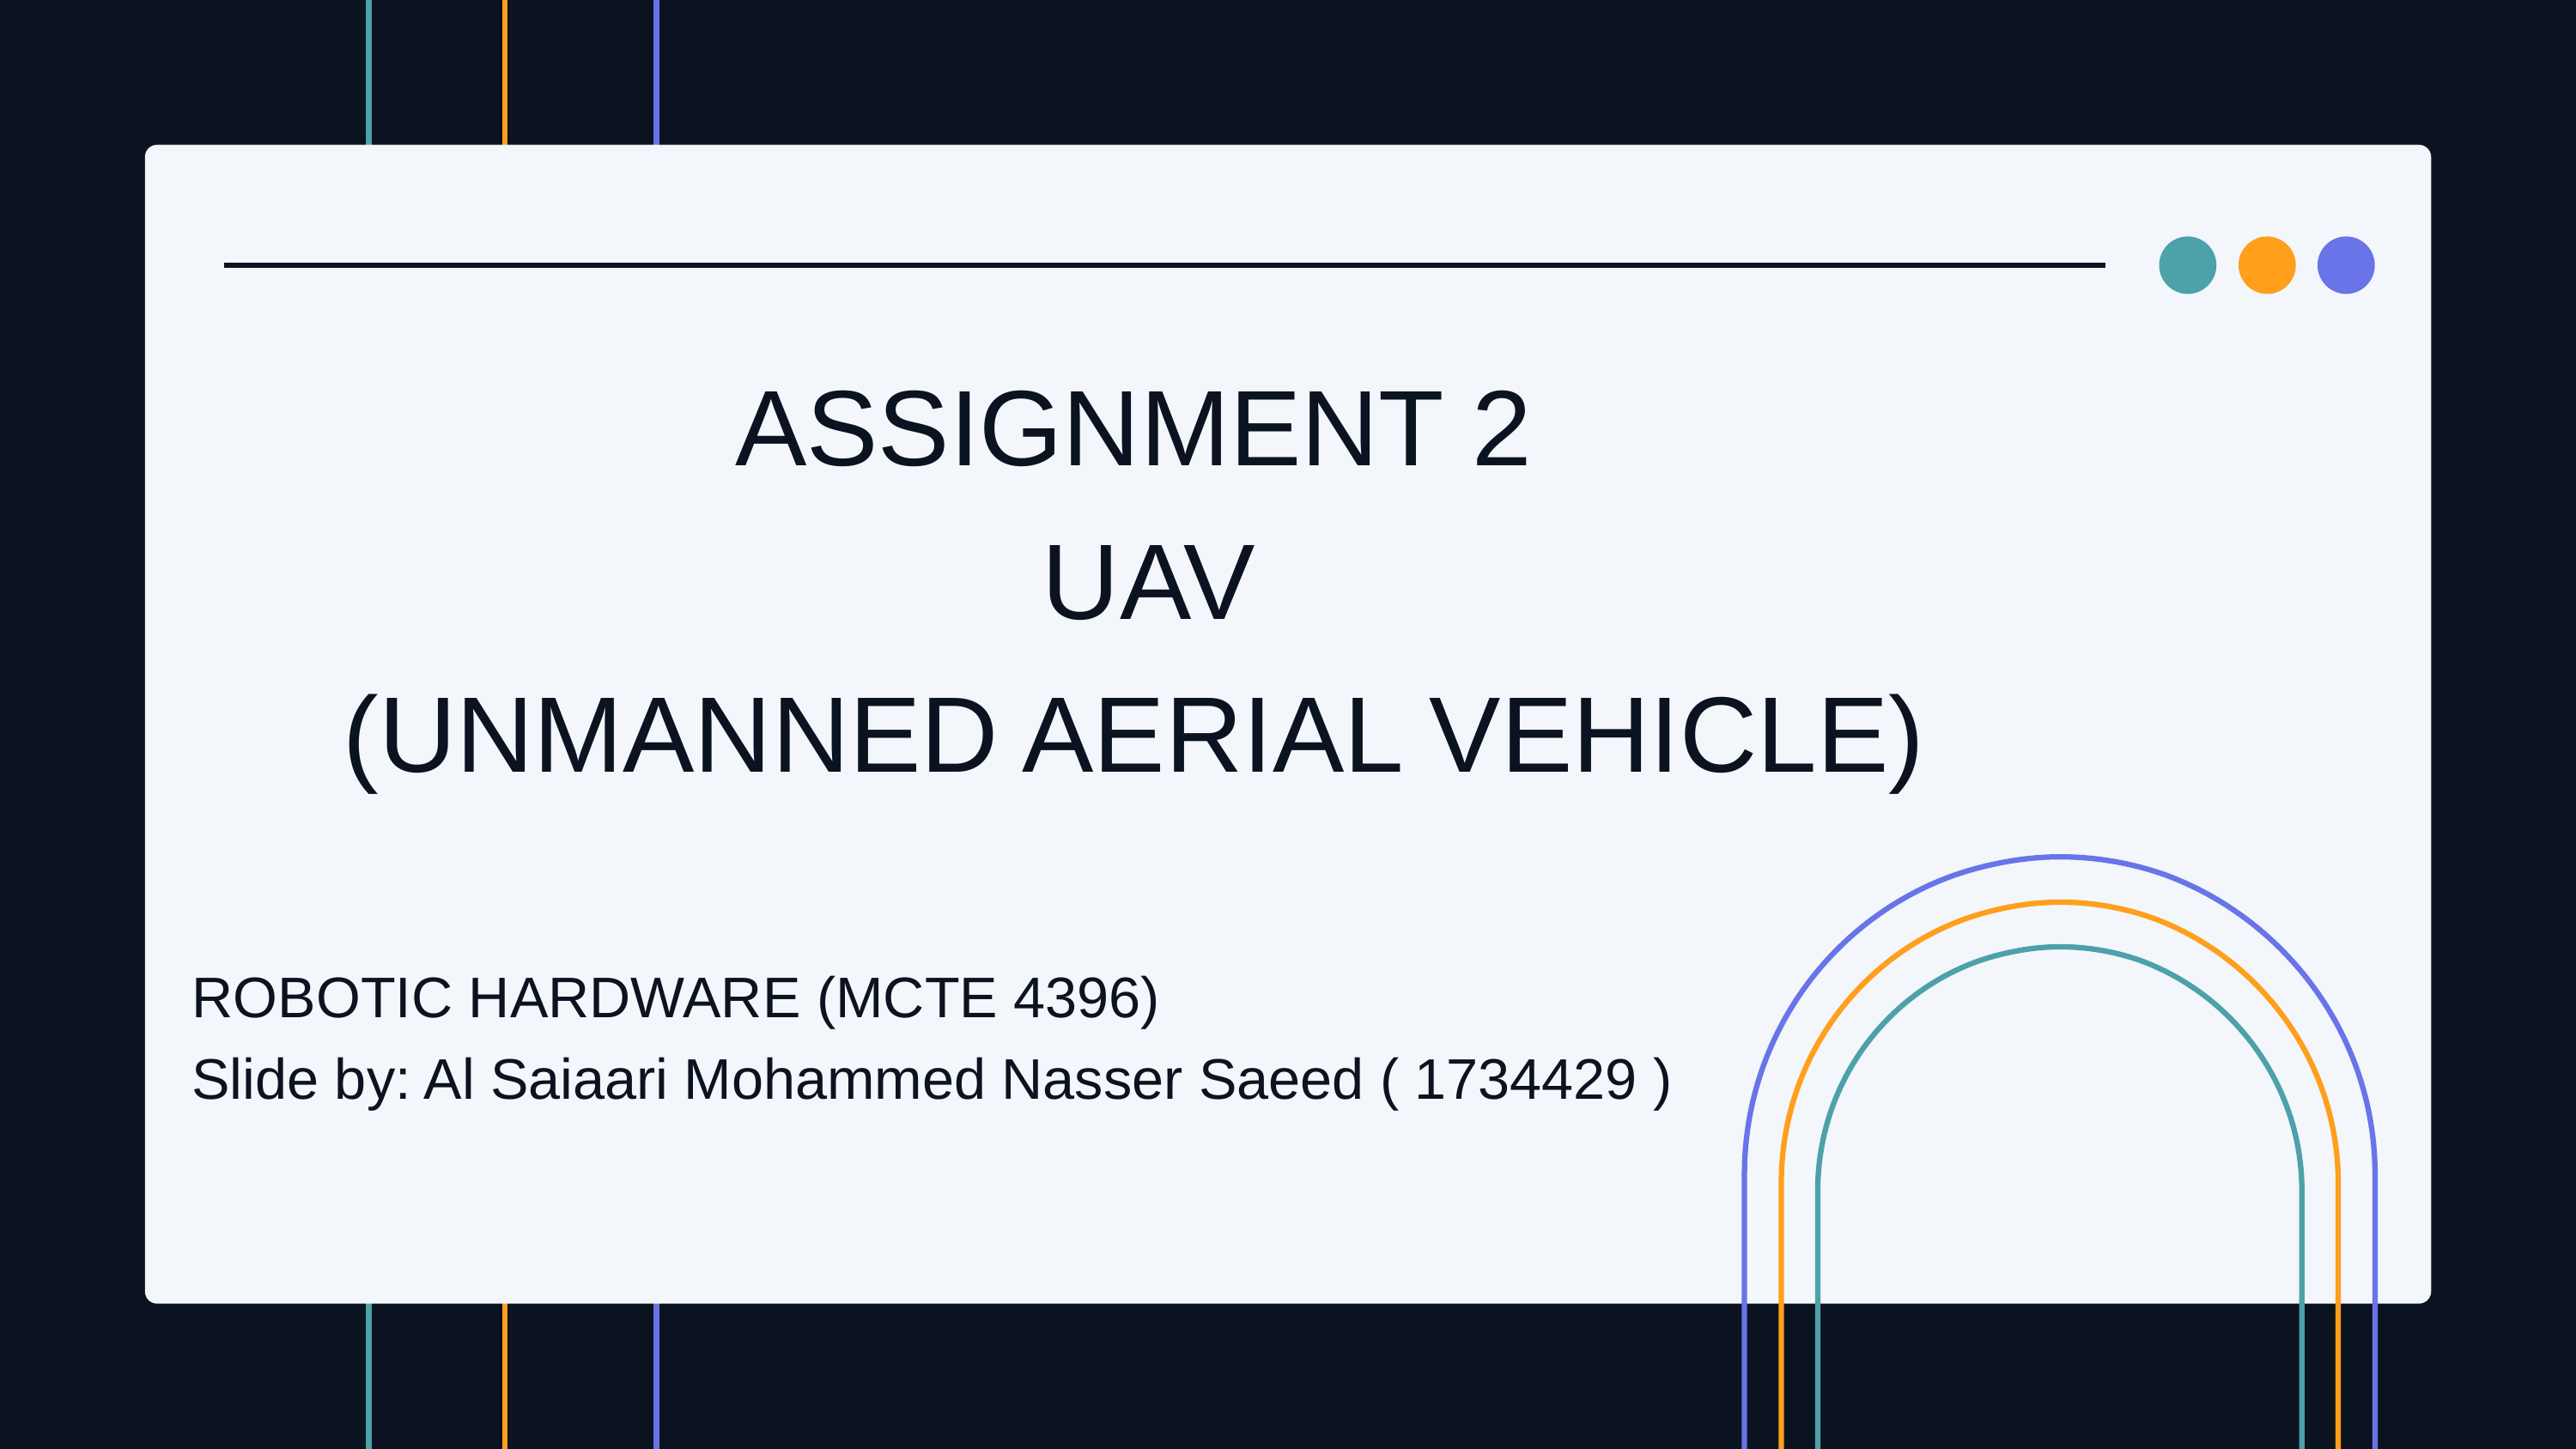

ASSIGNMENT 2
UAV
(UNMANNED AERIAL VEHICLE)

ROBOTIC HARDWARE (MCTE 4396)
Slide by: Al Saiaari Mohammed Nasser Saeed ( 1734429 )